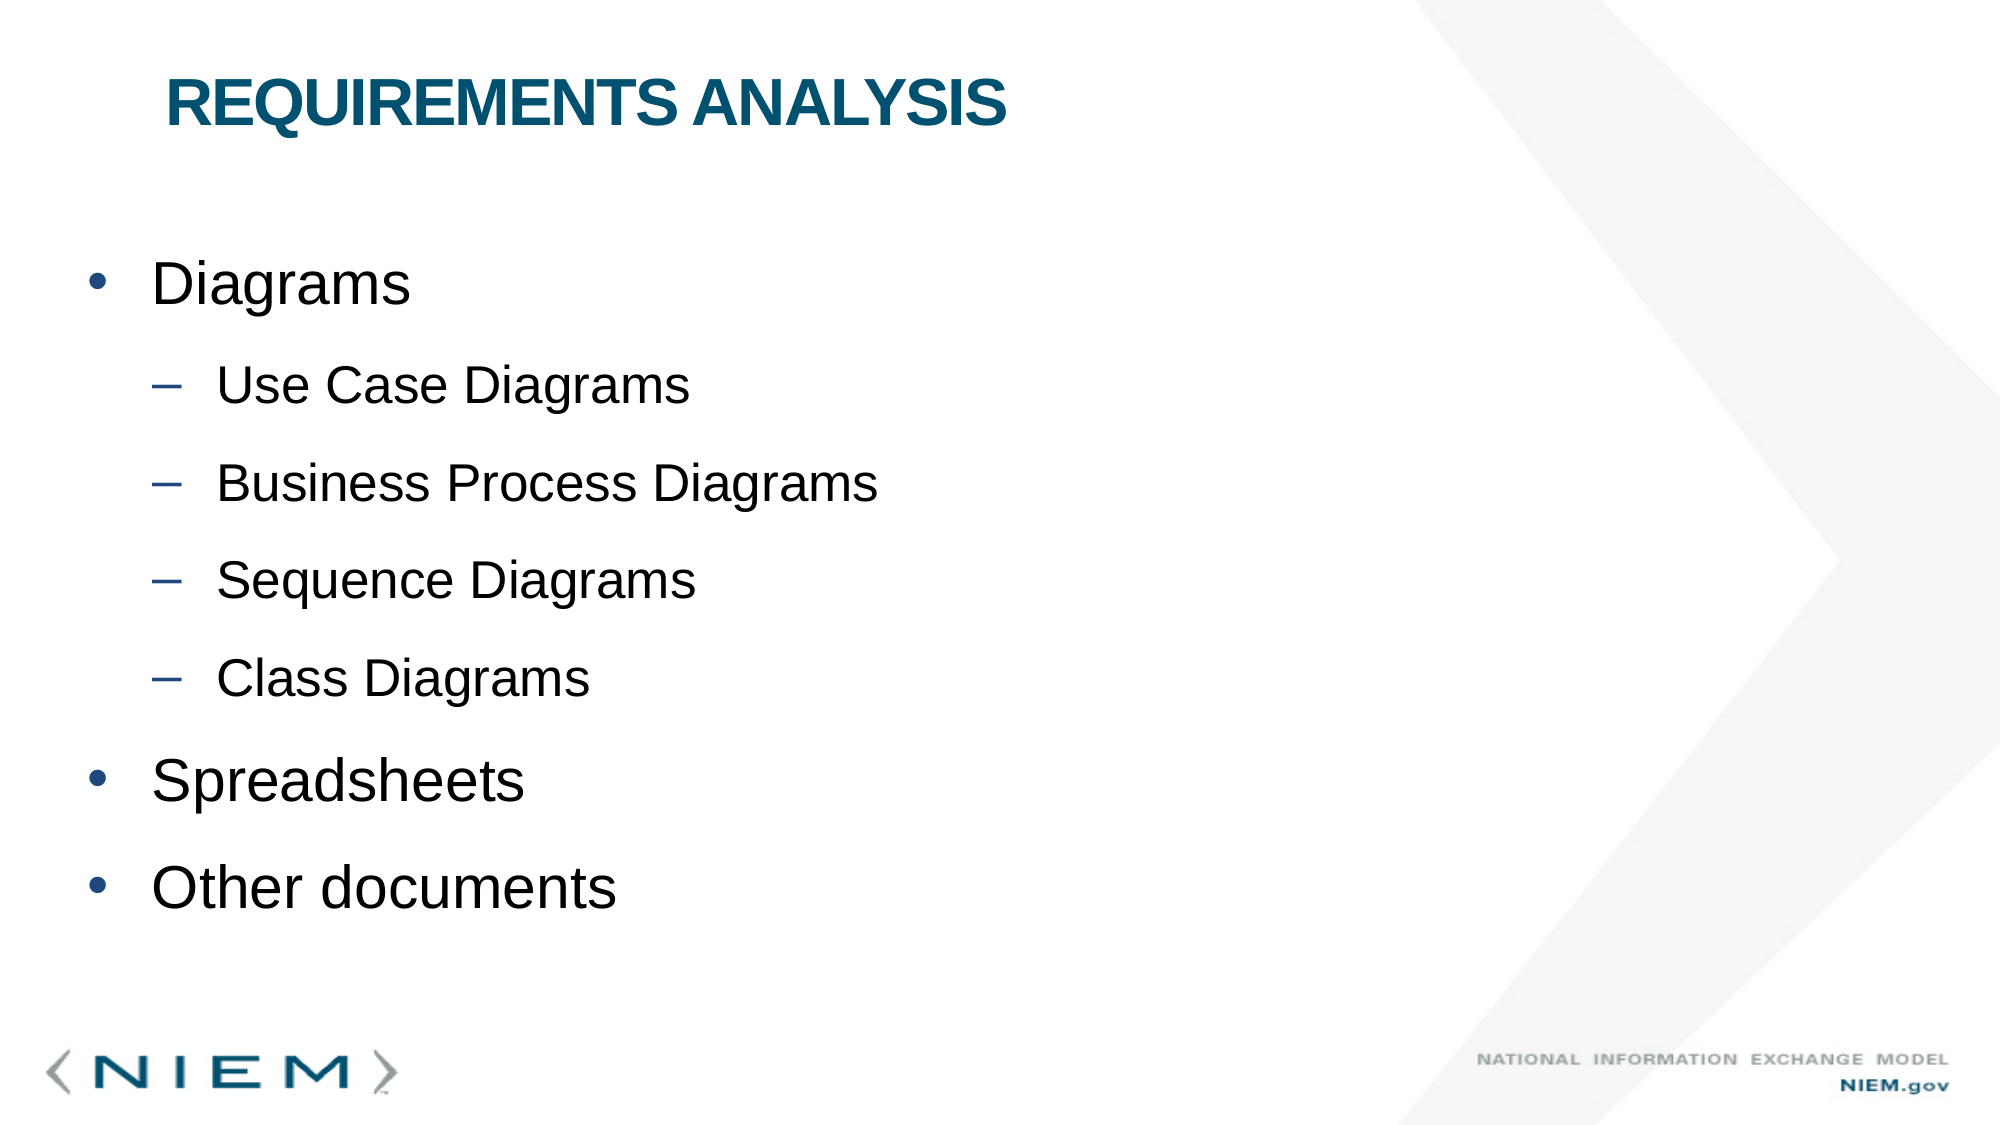

# Requirements Analysis
Diagrams
Use Case Diagrams
Business Process Diagrams
Sequence Diagrams
Class Diagrams
Spreadsheets
Other documents